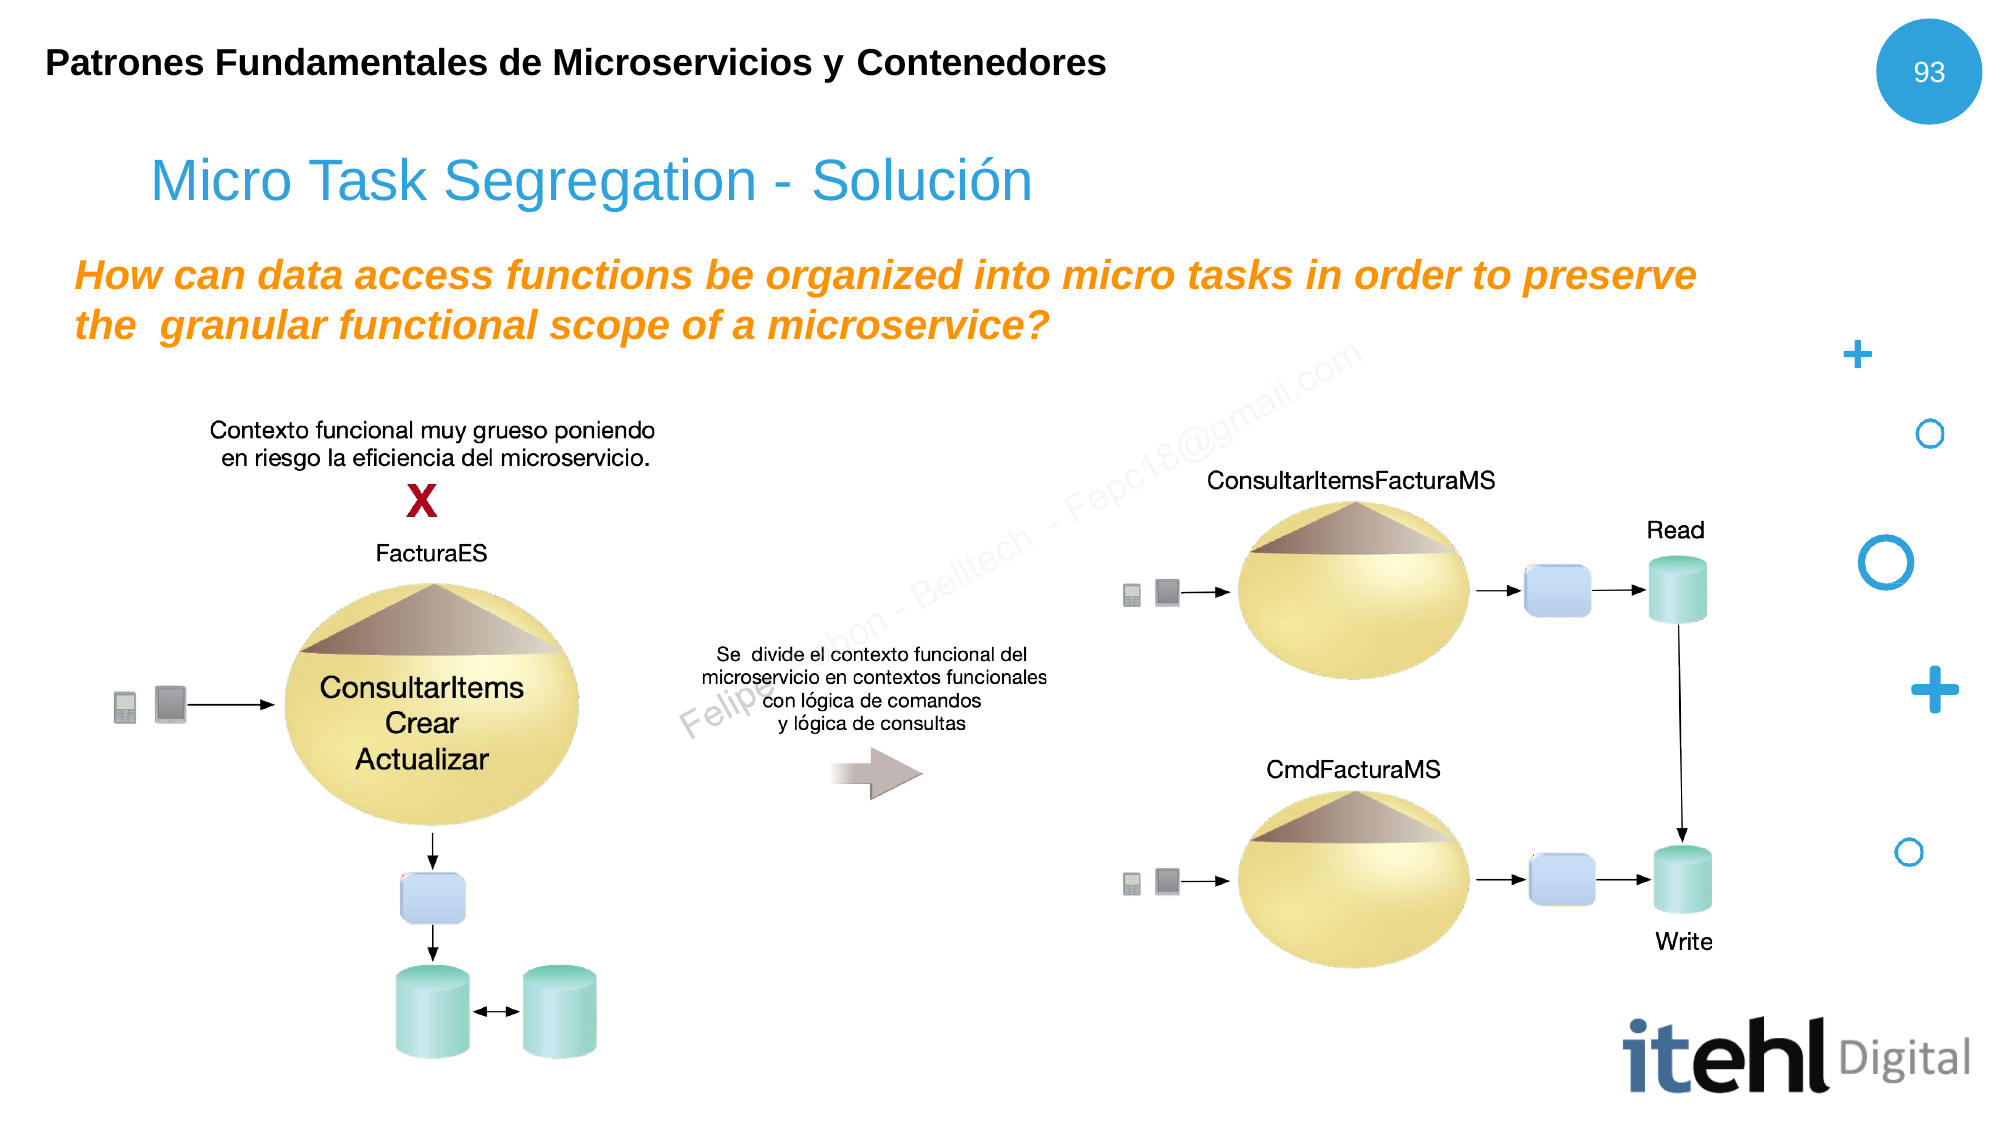

Patrones Fundamentales de Microservicios y Contenedores
93
Micro Task Segregation - Solución
How can data access functions be organized into micro tasks in order to preserve the  granular functional scope of a microservice?